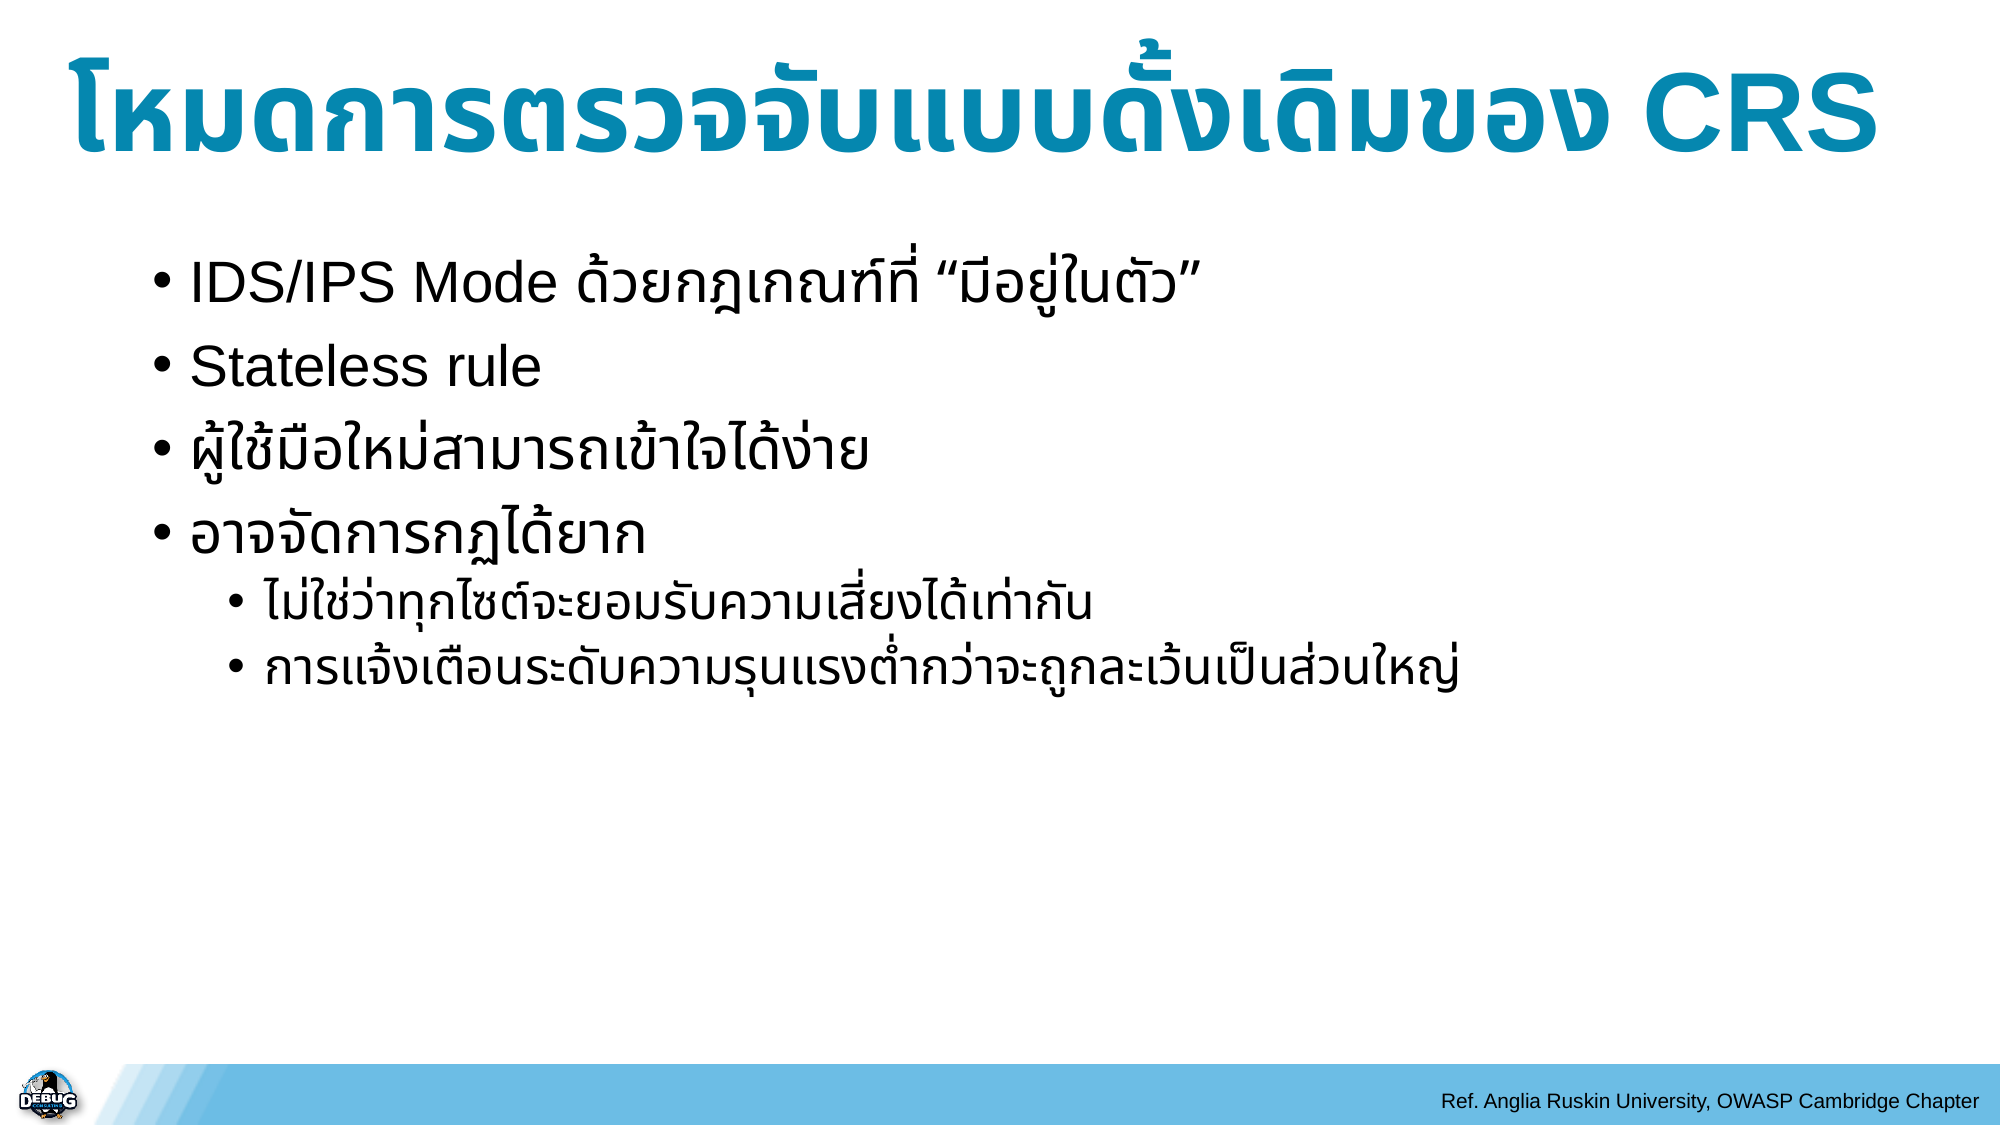

โหมดการตรวจจับแบบดั้งเดิมของ CRS
IDS/IPS Mode ด้วยกฎเกณฑ์ที่ “มีอยู่ในตัว”
Stateless rule
ผู้ใช้มือใหม่สามารถเข้าใจได้ง่าย
อาจจัดการกฏได้ยาก
ไม่ใช่ว่าทุกไซต์จะยอมรับความเสี่ยงได้เท่ากัน
การแจ้งเตือนระดับความรุนแรงต่ำกว่าจะถูกละเว้นเป็นส่วนใหญ่
Ref. Anglia Ruskin University, OWASP Cambridge Chapter